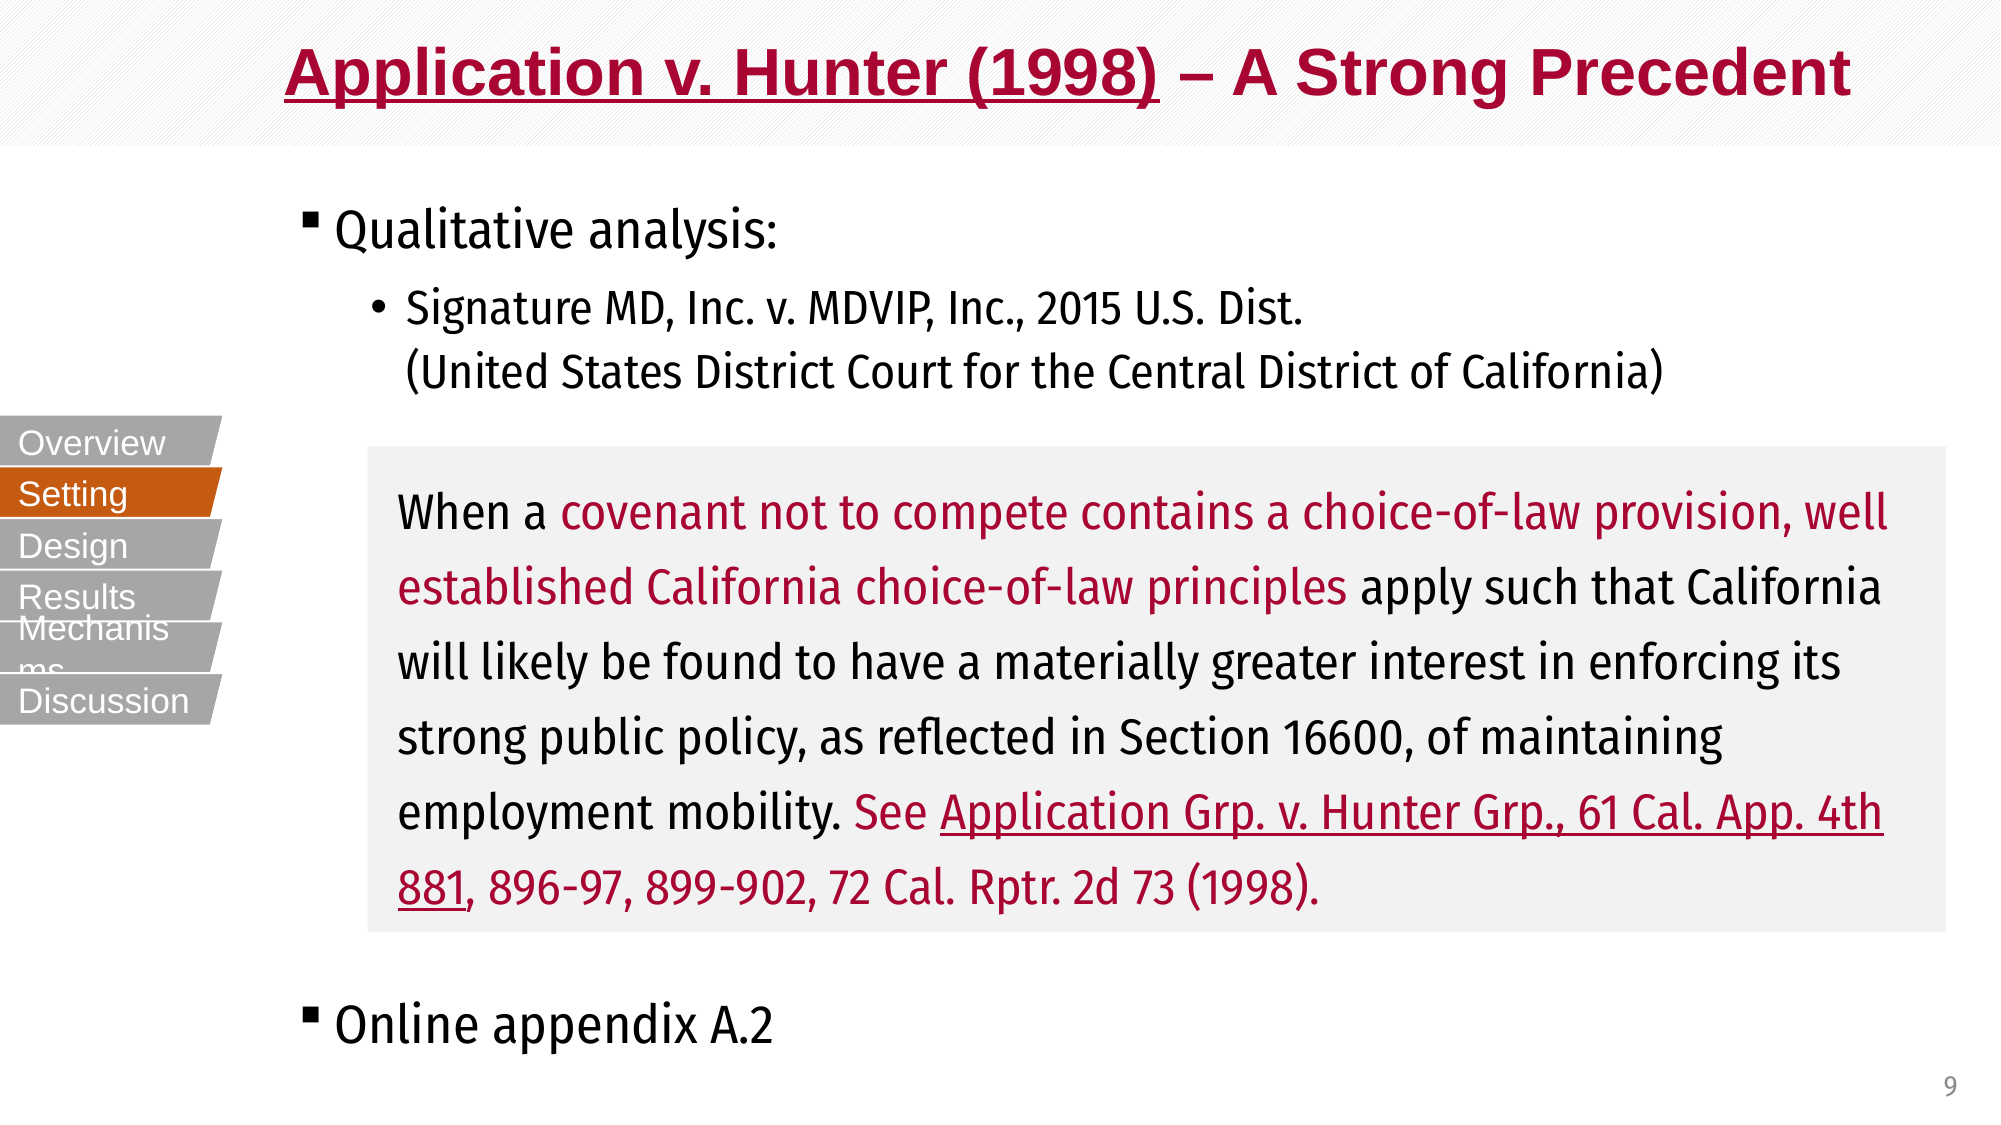

# Application v. Hunter (1998) – A Strong Precedent
Qualitative analysis:
Signature MD, Inc. v. MDVIP, Inc., 2015 U.S. Dist.
(United States District Court for the Central District of California)

Online appendix A.2
Overview
When a covenant not to compete contains a choice-of-law provision, well established California choice-of-law principles apply such that California will likely be found to have a materially greater interest in enforcing its strong public policy, as reflected in Section 16600, of maintaining employment mobility. See Application Grp. v. Hunter Grp., 61 Cal. App. 4th 881, 896-97, 899-902, 72 Cal. Rptr. 2d 73 (1998).
Setting
Design
Results
Mechanisms
Discussion
9